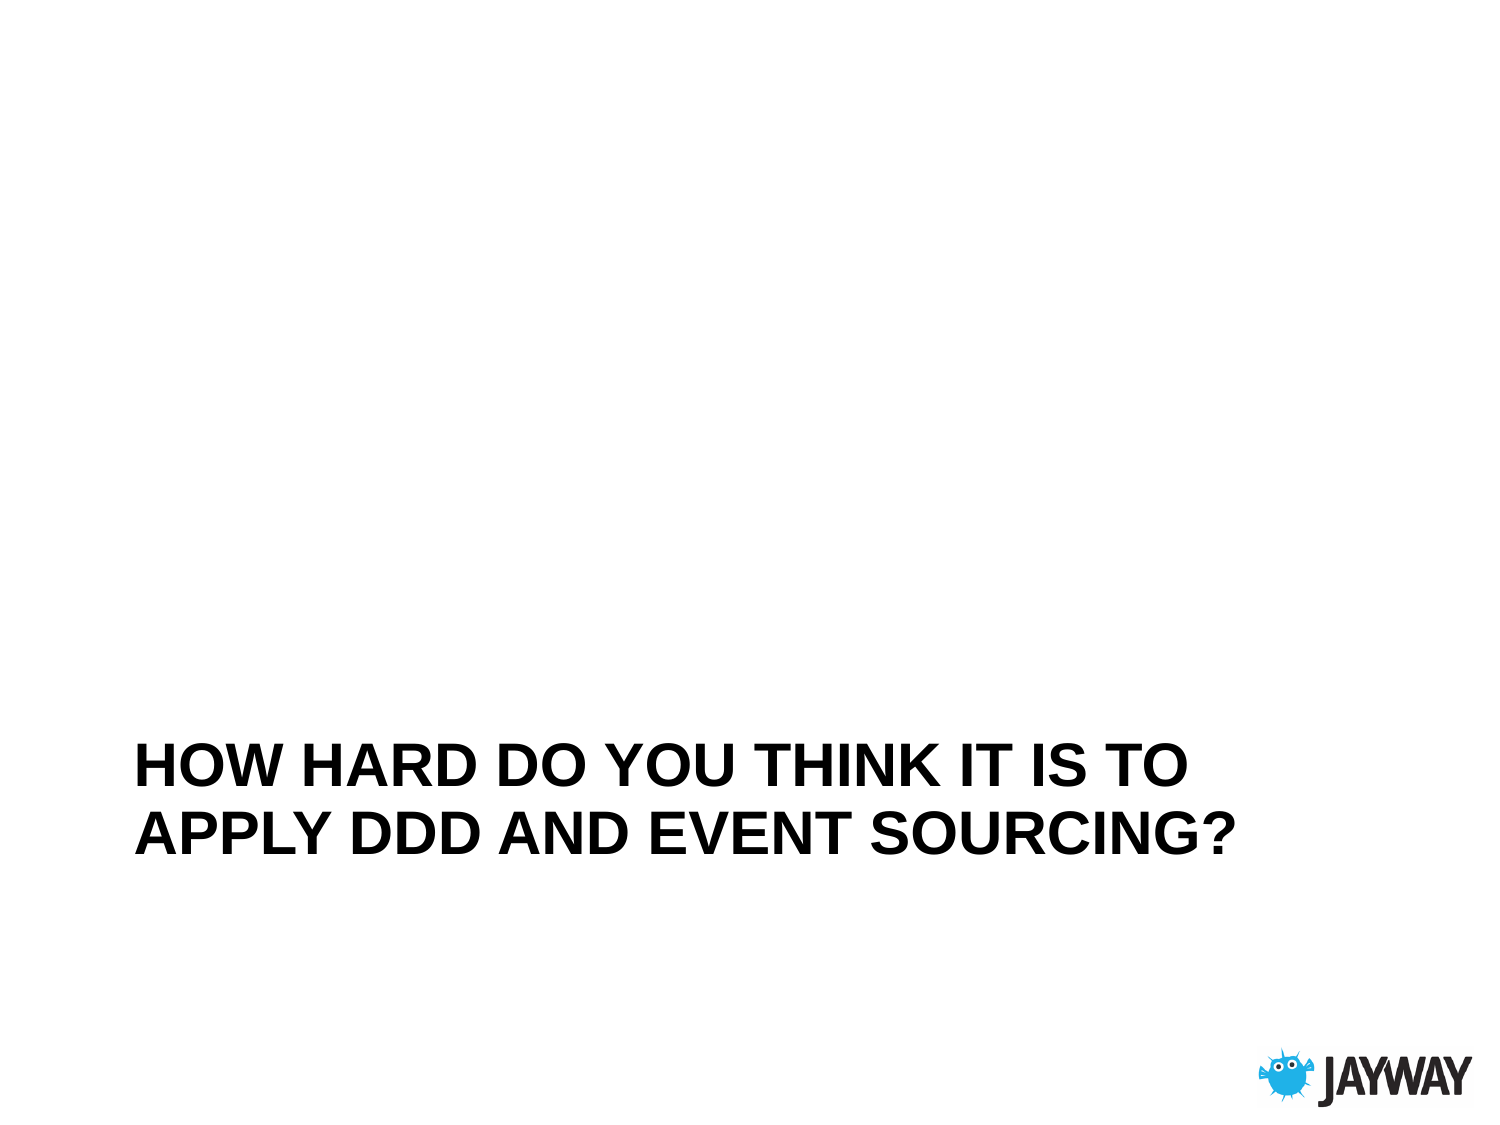

# How hard do you think it is to apply DDD and Event Sourcing?